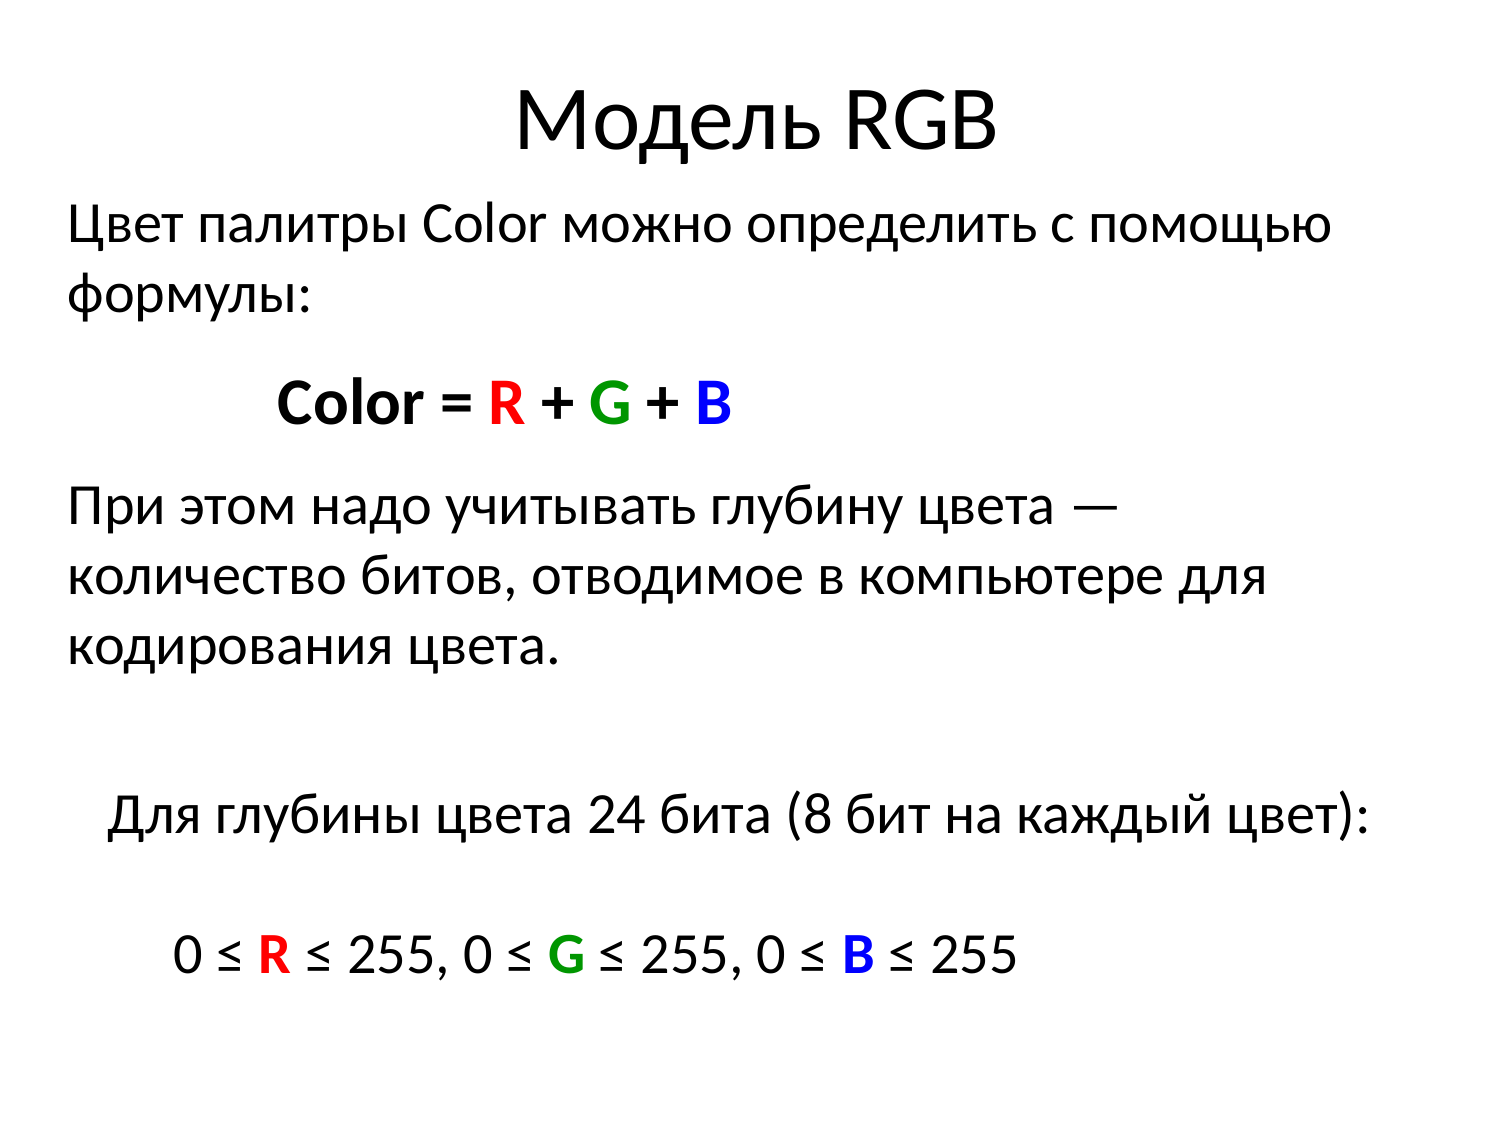

# Модель RGB
Цвет палитры Color можно определить с помощью формулы:
              Color = R + G + В
При этом надо учитывать глубину цвета —   количество битов, отводимое в компьютере для   кодирования цвета.
   Для глубины цвета 24 бита (8 бит на каждый цвет):
        0 ≤ R ≤ 255, 0 ≤ G ≤ 255, 0 ≤ B ≤ 255